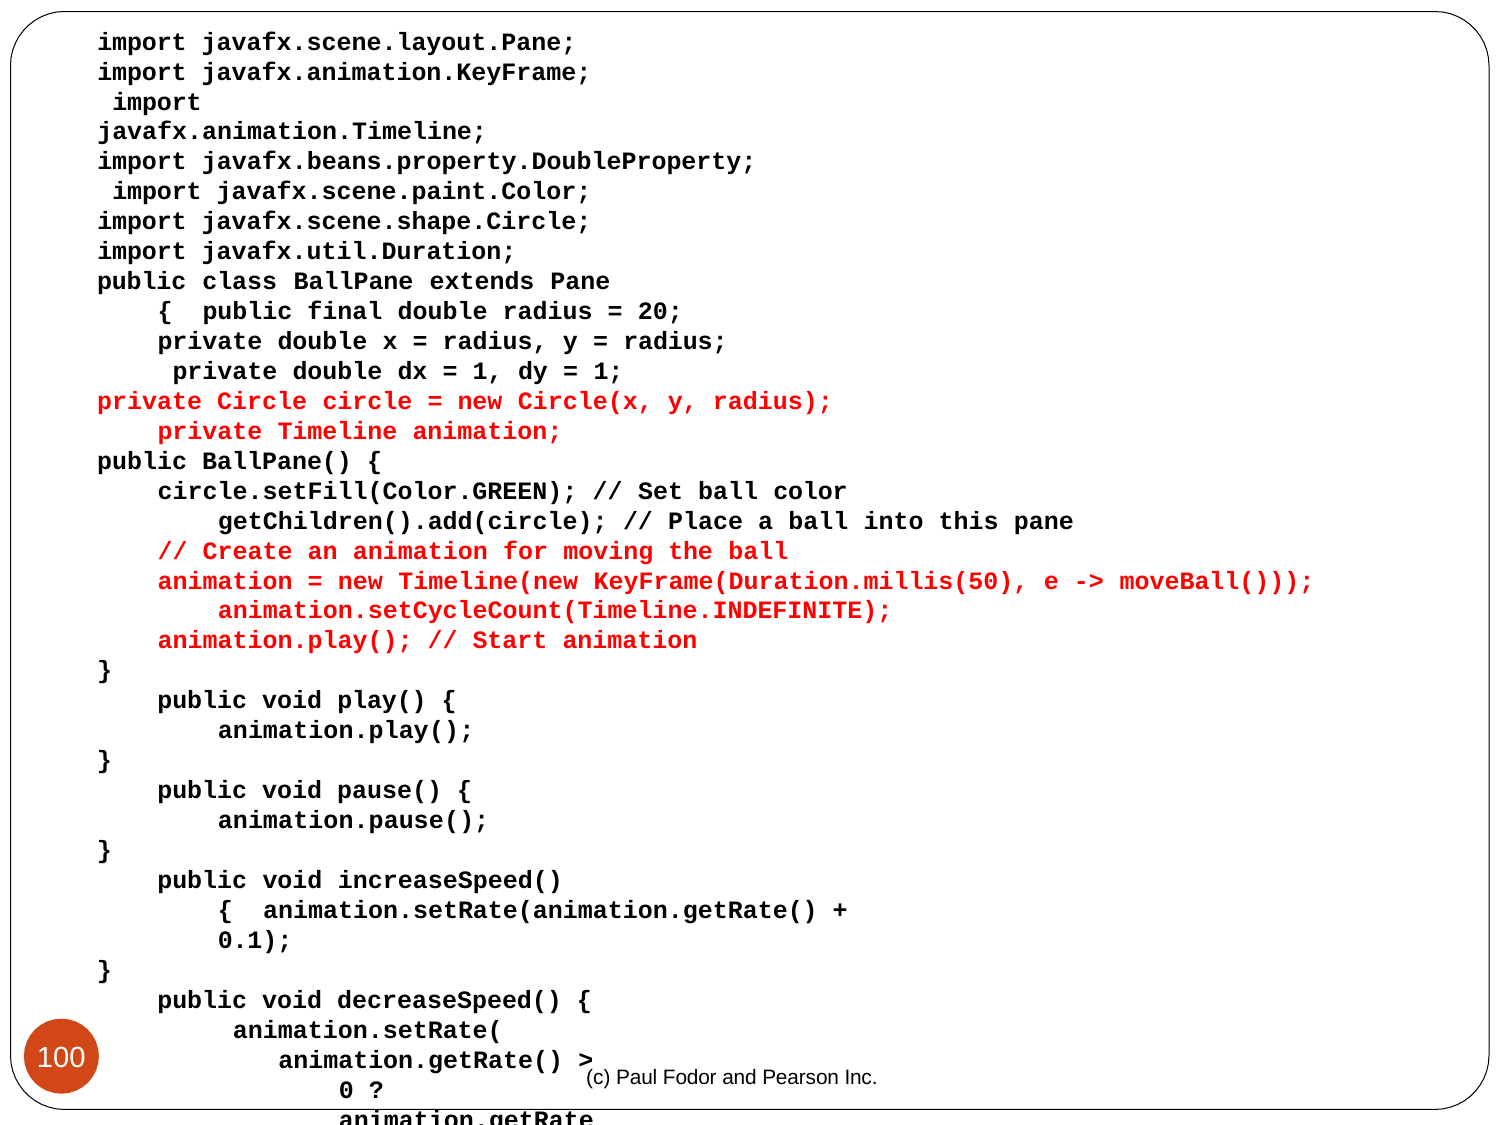

import javafx.scene.layout.Pane;  import javafx.animation.KeyFrame;  import javafx.animation.Timeline;
import javafx.beans.property.DoubleProperty;  import javafx.scene.paint.Color;
import javafx.scene.shape.Circle;
import javafx.util.Duration;
public class BallPane extends Pane {  public final double radius = 20;  private double x = radius, y = radius;  private double dx = 1, dy = 1;
private Circle circle = new Circle(x, y, radius);  private Timeline animation;
public BallPane() {
circle.setFill(Color.GREEN); // Set ball color  getChildren().add(circle); // Place a ball into this pane
// Create an animation for moving the ball
animation = new Timeline(new KeyFrame(Duration.millis(50), e -> moveBall()));  animation.setCycleCount(Timeline.INDEFINITE);
animation.play(); // Start animation
}
public void play() {  animation.play();
}
public void pause() {  animation.pause();
}
public void increaseSpeed() {  animation.setRate(animation.getRate() + 0.1);
}
public void decreaseSpeed() {  animation.setRate(
animation.getRate() > 0 ? animation.getRate() - 0.1 : 0);
}

100
(c) Paul Fodor and Pearson Inc.